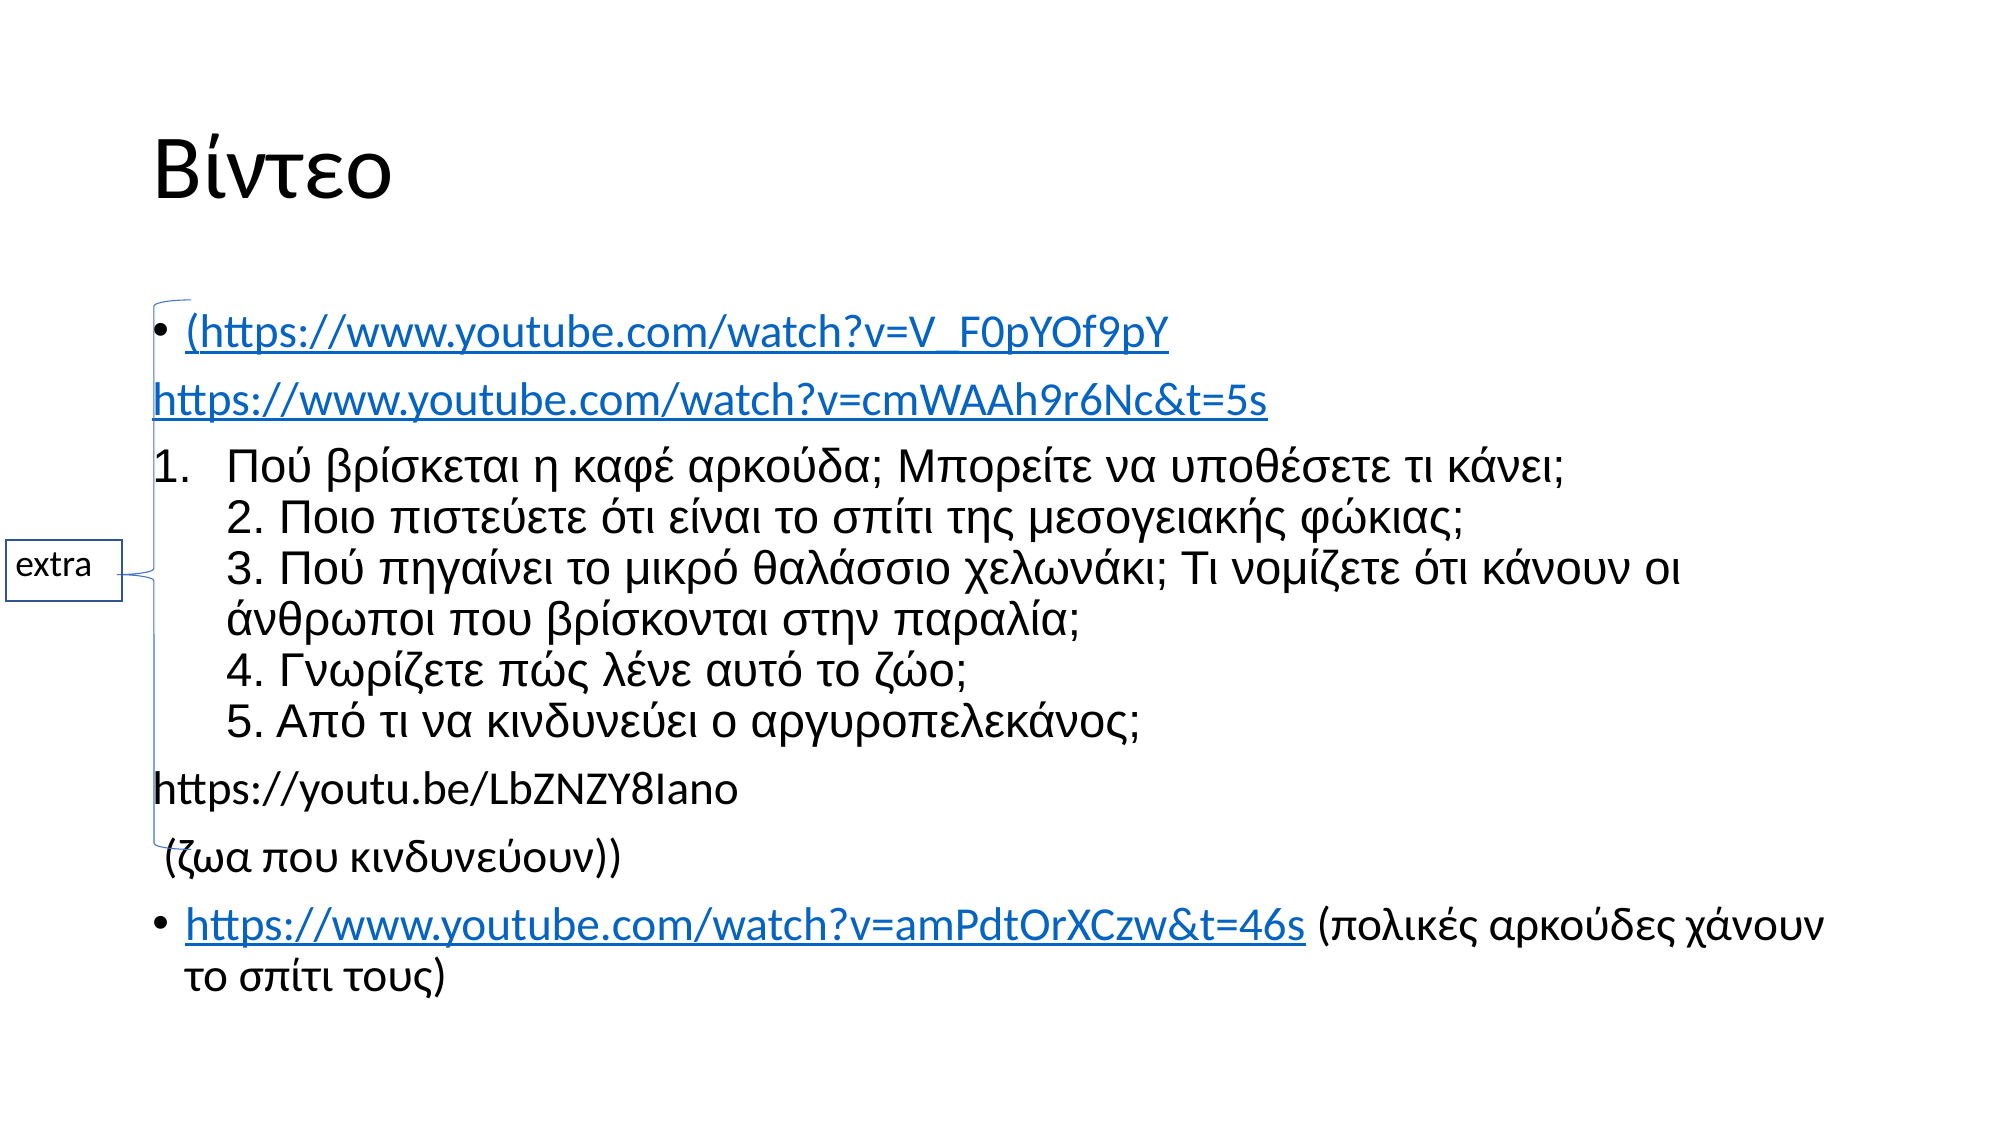

# Βίντεο
(https://www.youtube.com/watch?v=V_F0pYOf9pY
https://www.youtube.com/watch?v=cmWAAh9r6Nc&t=5s
Πού βρίσκεται η καφέ αρκούδα; Μπορείτε να υποθέσετε τι κάνει;
2. Ποιο πιστεύετε ότι είναι το σπίτι της μεσογειακής φώκιας;
3. Πού πηγαίνει το μικρό θαλάσσιο χελωνάκι; Τι νομίζετε ότι κάνουν οι άνθρωποι που βρίσκονται στην παραλία;
4. Γνωρίζετε πώς λένε αυτό το ζώο;
5. Από τι να κινδυνεύει ο αργυροπελεκάνος;
https://youtu.be/LbZNZY8Iano
 (ζωα που κινδυνεύουν))
https://www.youtube.com/watch?v=amPdtOrXCzw&t=46s (πολικές αρκούδες χάνουν το σπίτι τους)

extra